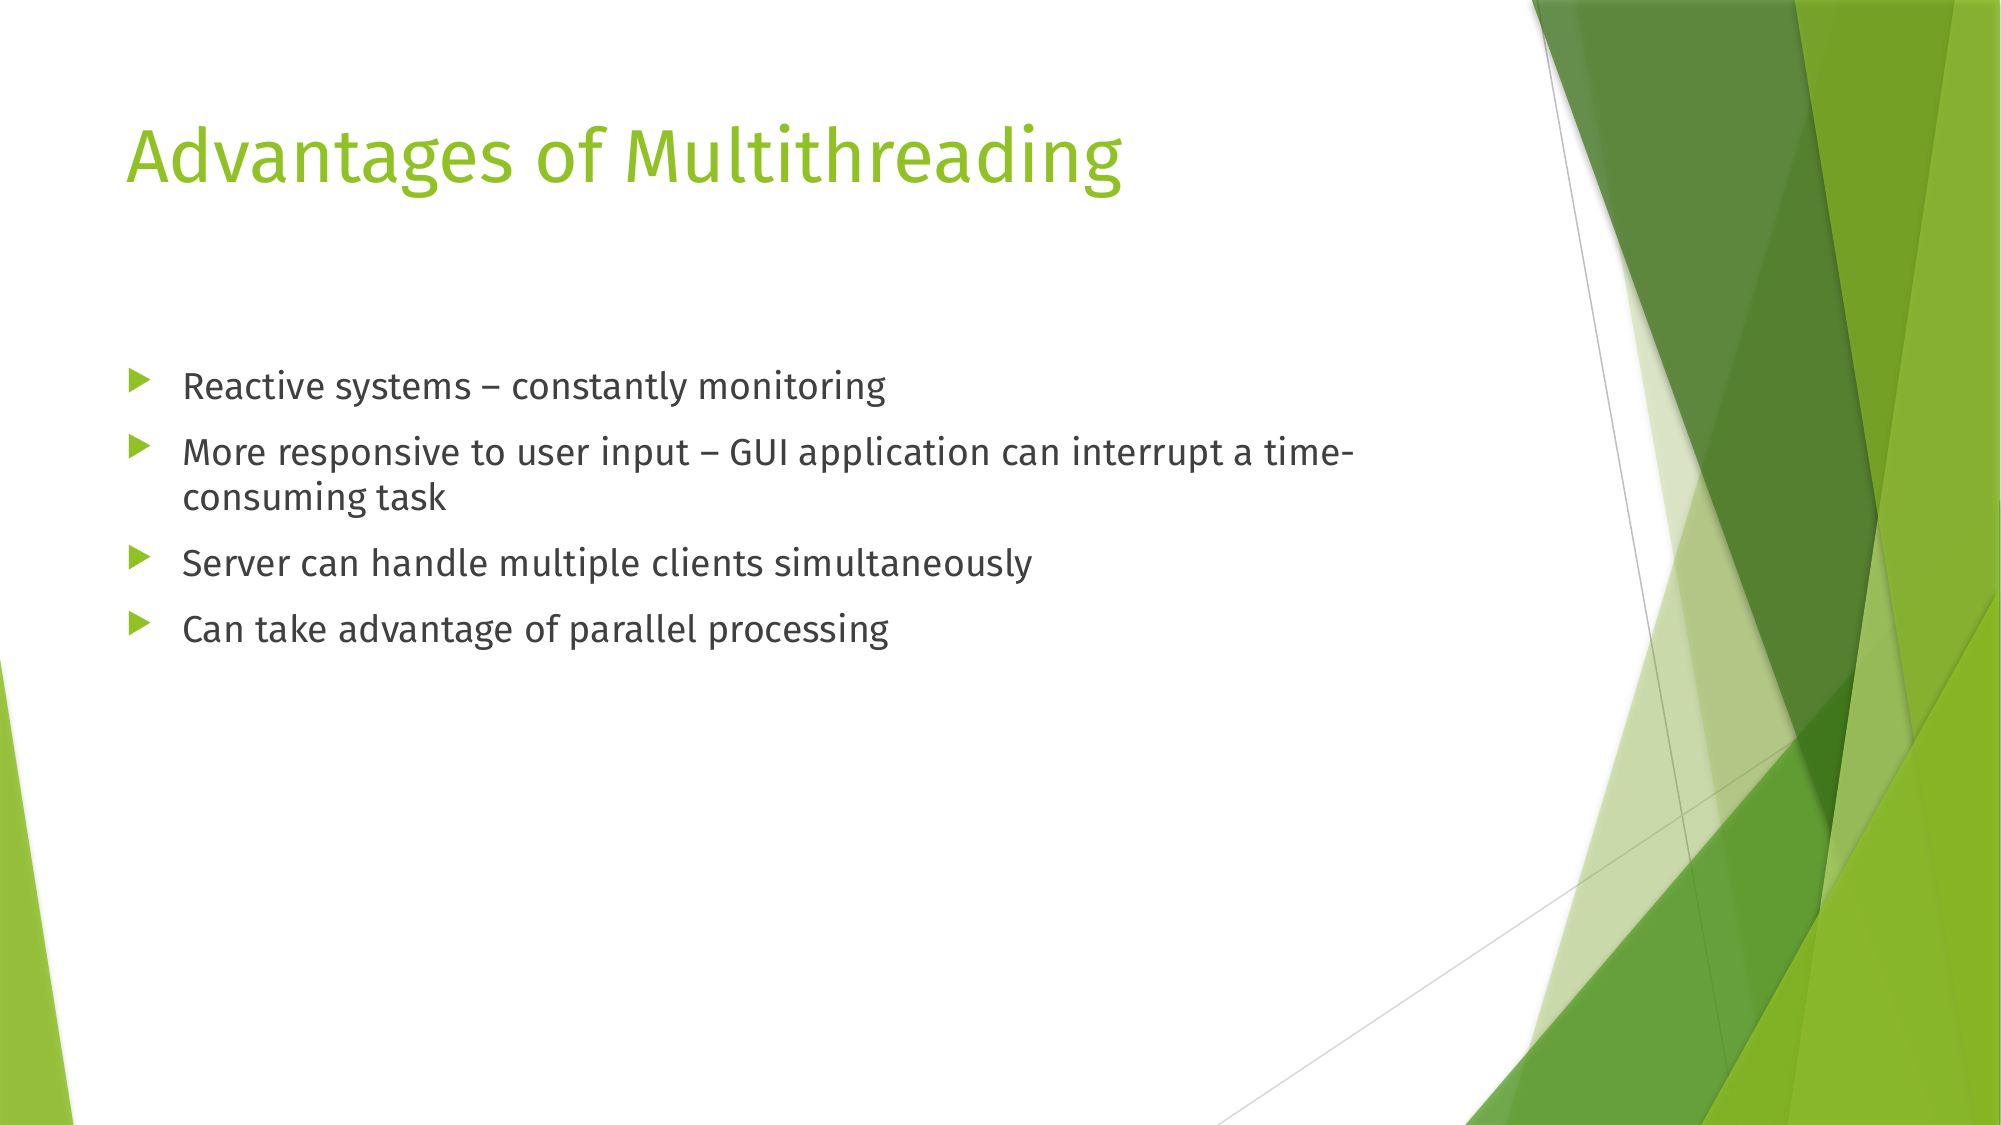

# Advantages of Multithreading
Reactive systems – constantly monitoring
More responsive to user input – GUI application can interrupt a time-consuming task
Server can handle multiple clients simultaneously
Can take advantage of parallel processing

4